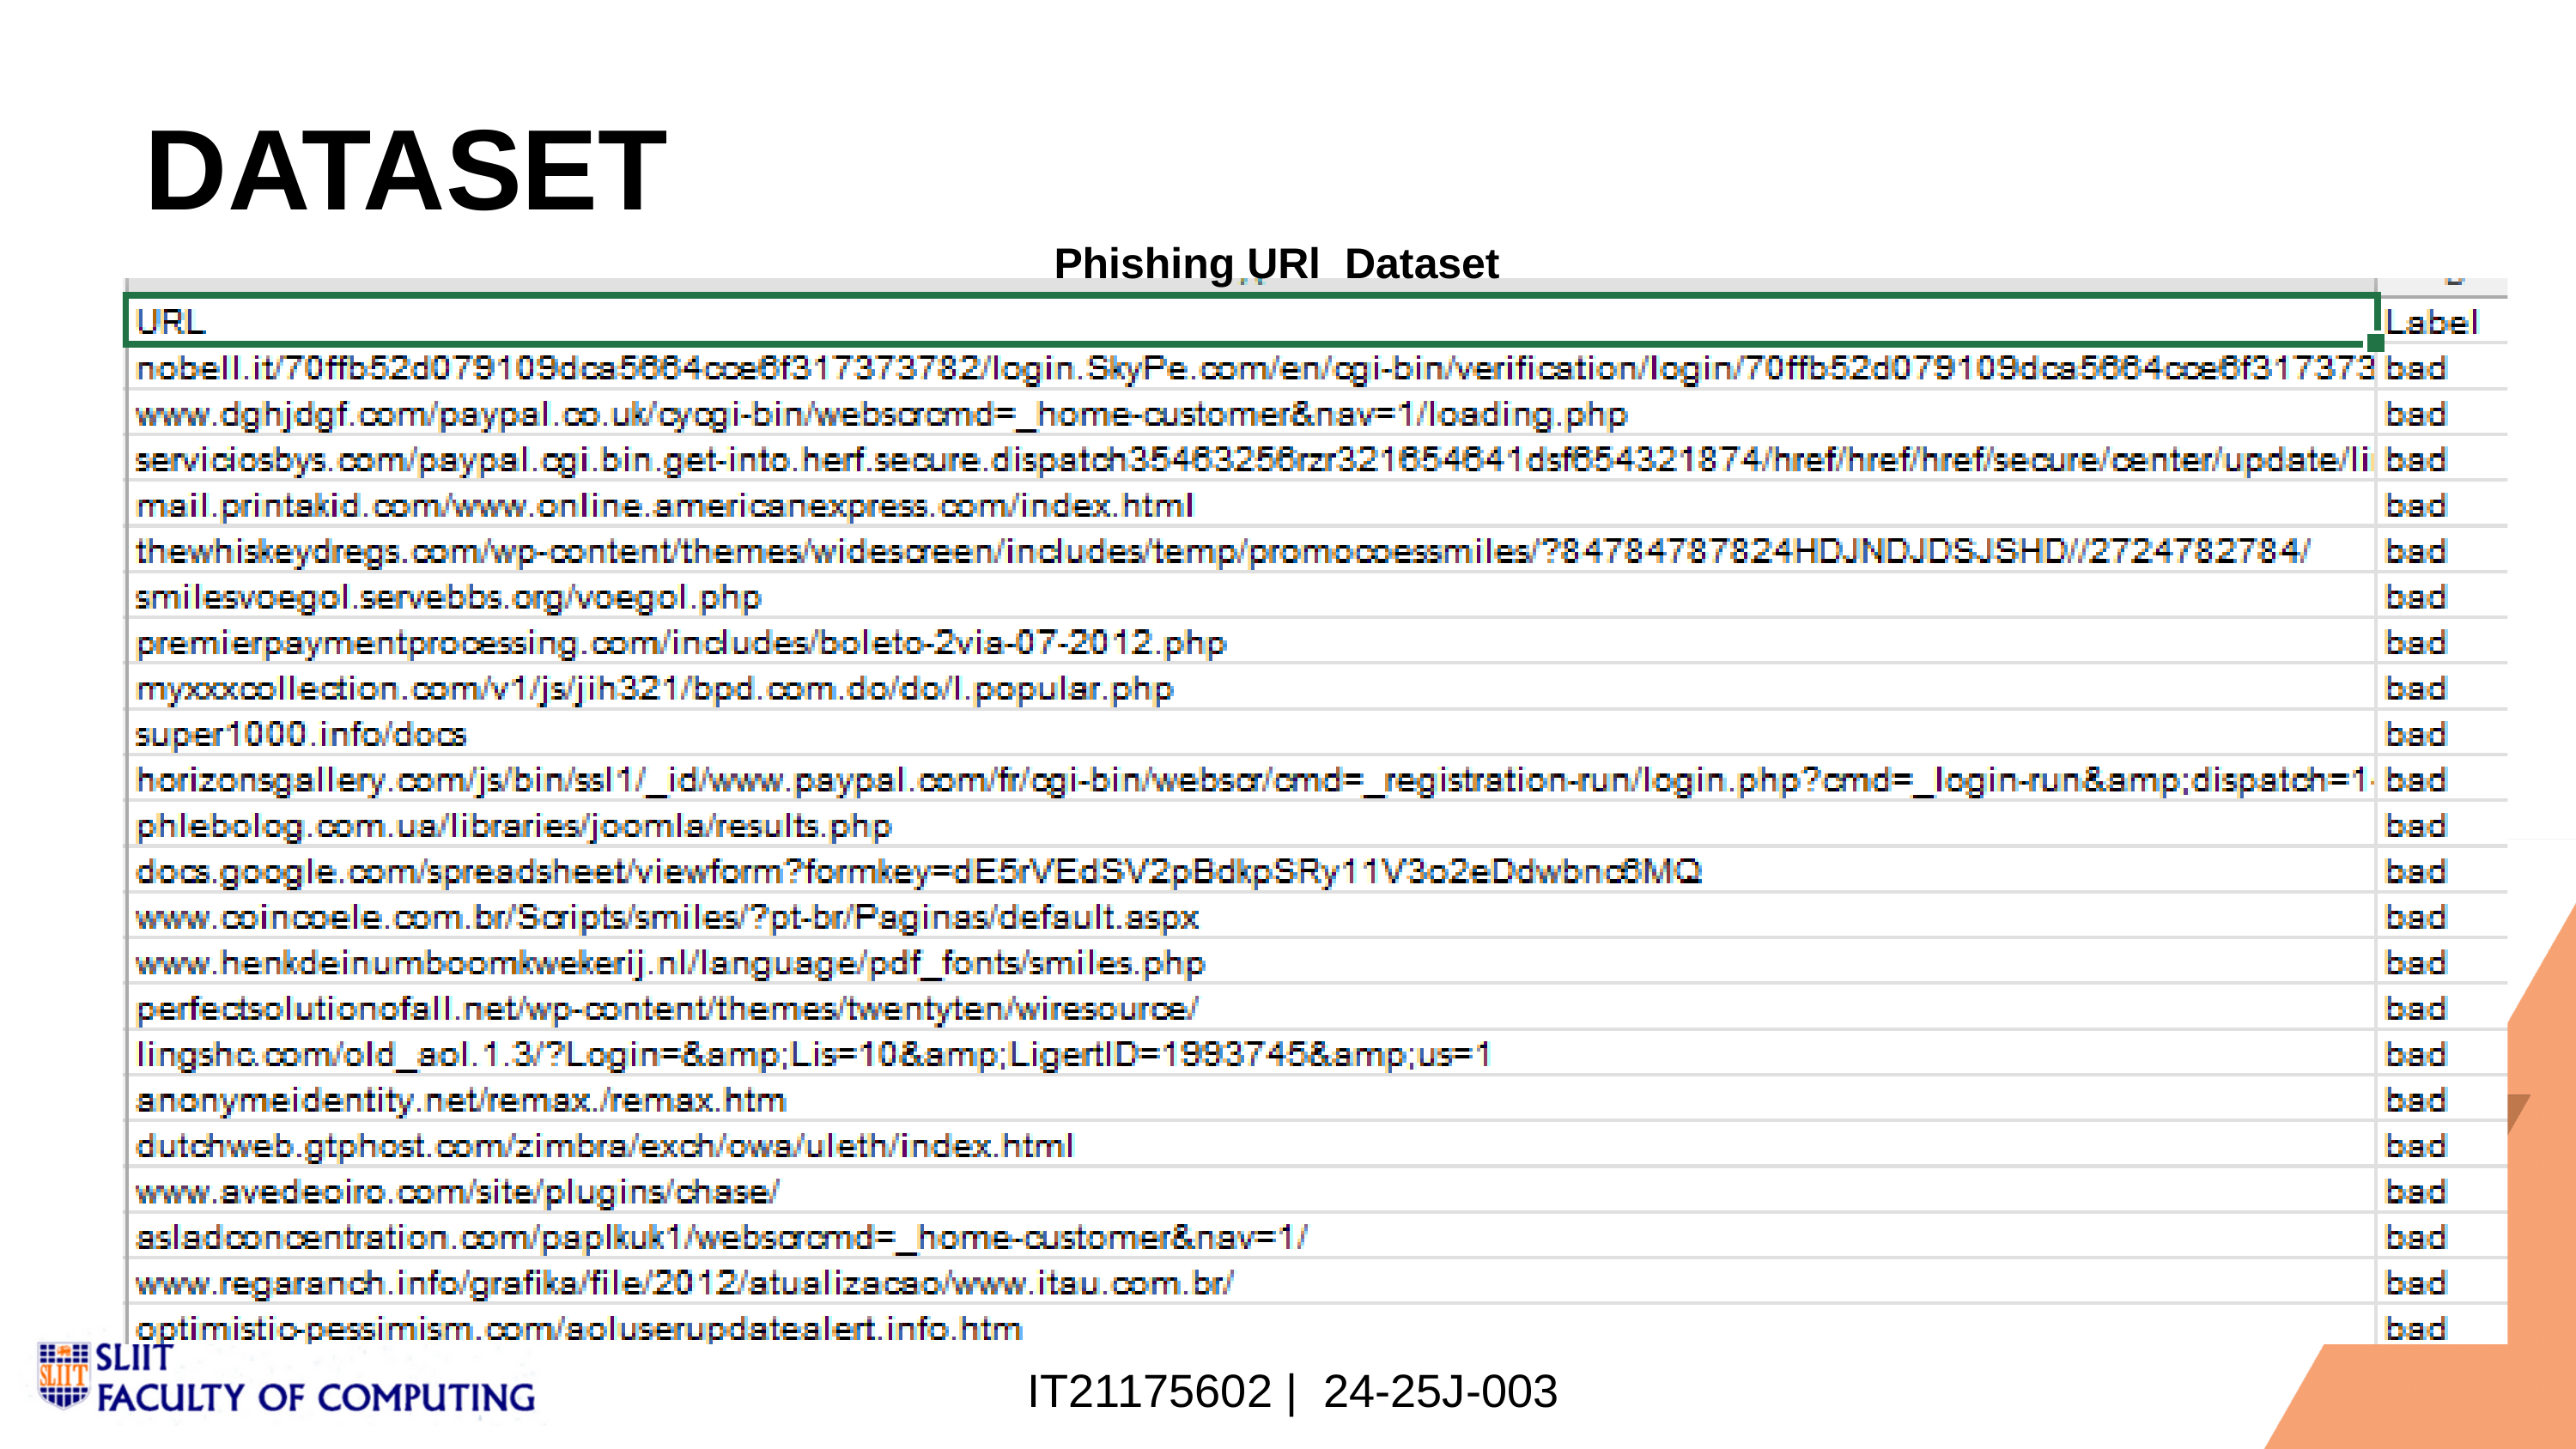

DATASET
Phishing URl  Dataset

IT21175602 |  24-25J-003